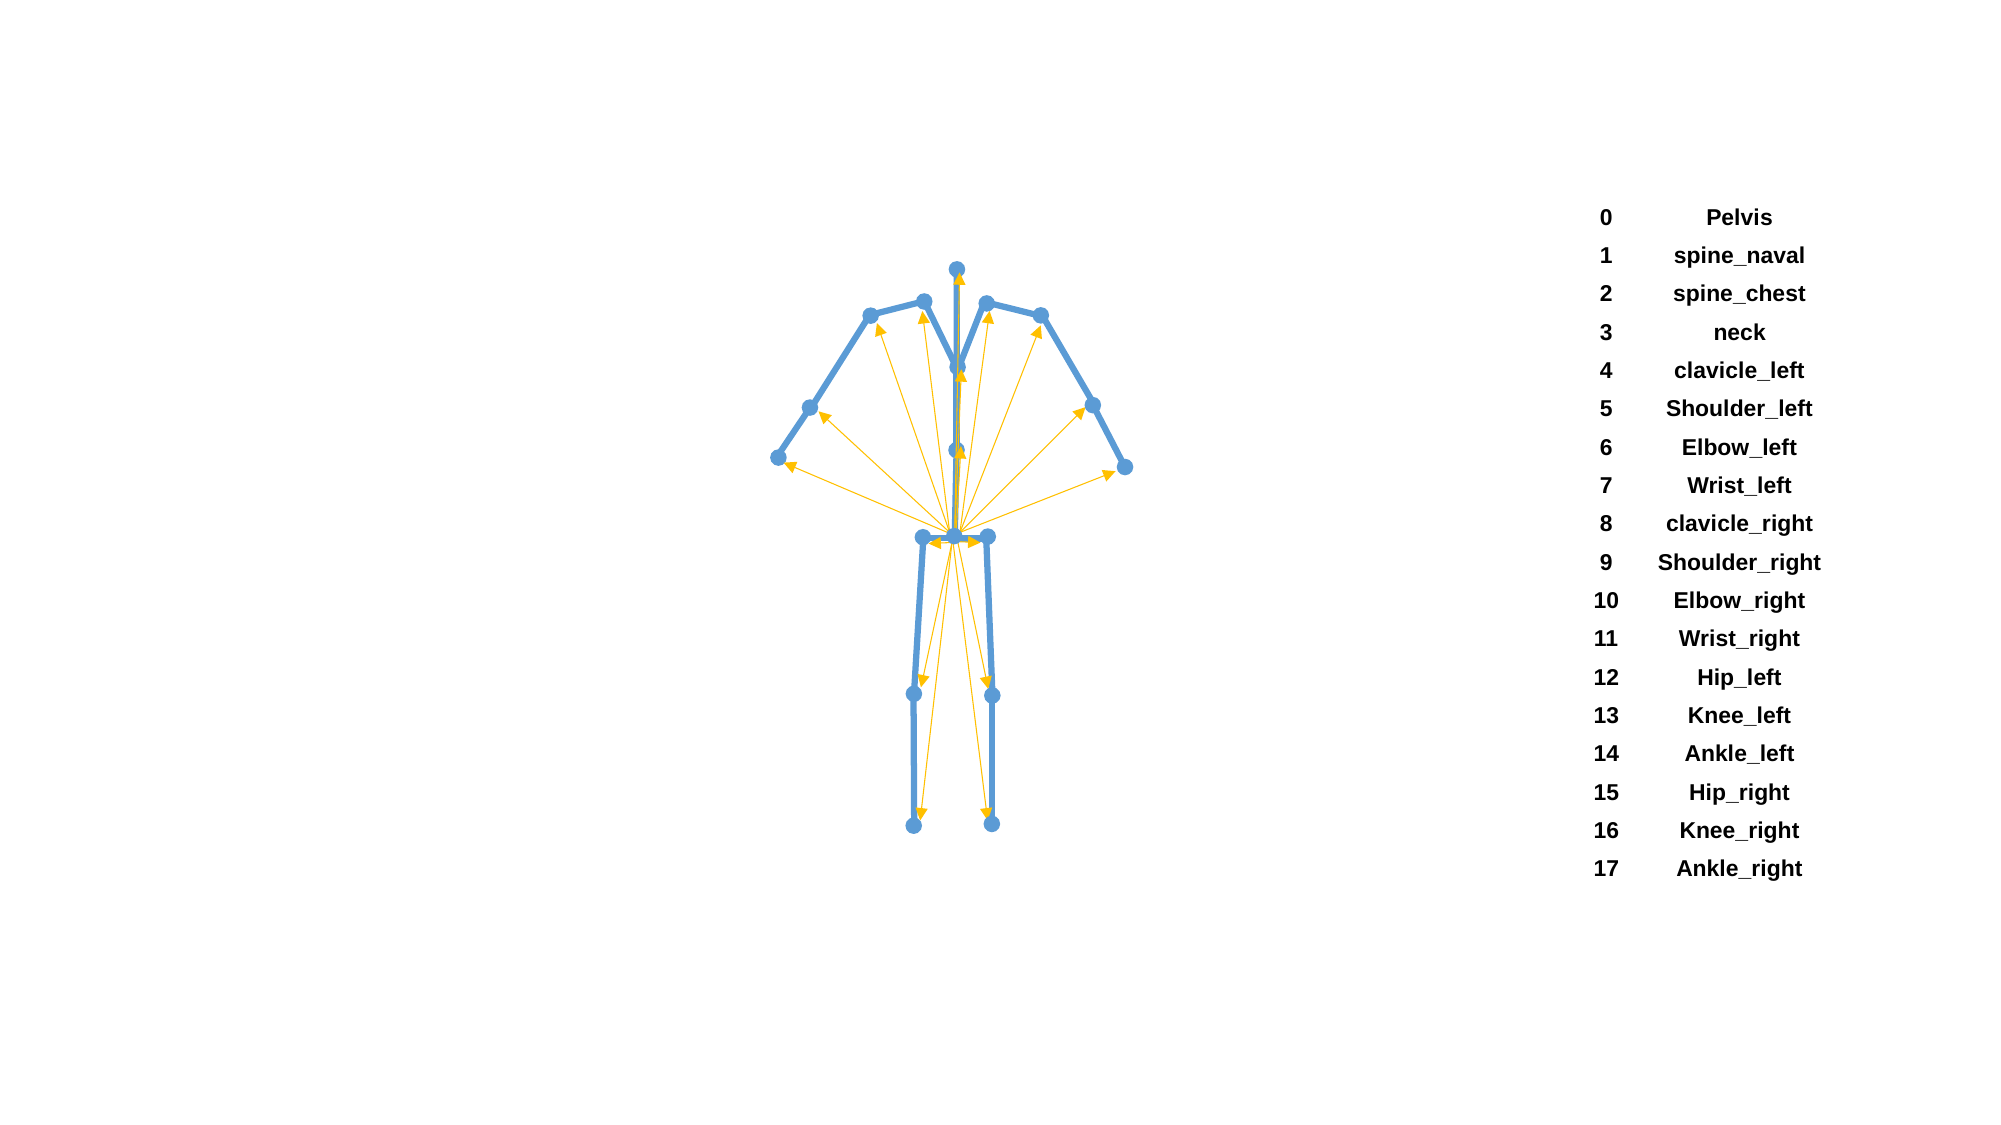

| 0 | Pelvis |
| --- | --- |
| 1 | spine\_naval |
| 2 | spine\_chest |
| 3 | neck |
| 4 | clavicle\_left |
| 5 | Shoulder\_left |
| 6 | Elbow\_left |
| 7 | Wrist\_left |
| 8 | clavicle\_right |
| 9 | Shoulder\_right |
| 10 | Elbow\_right |
| 11 | Wrist\_right |
| 12 | Hip\_left |
| 13 | Knee\_left |
| 14 | Ankle\_left |
| 15 | Hip\_right |
| 16 | Knee\_right |
| 17 | Ankle\_right |